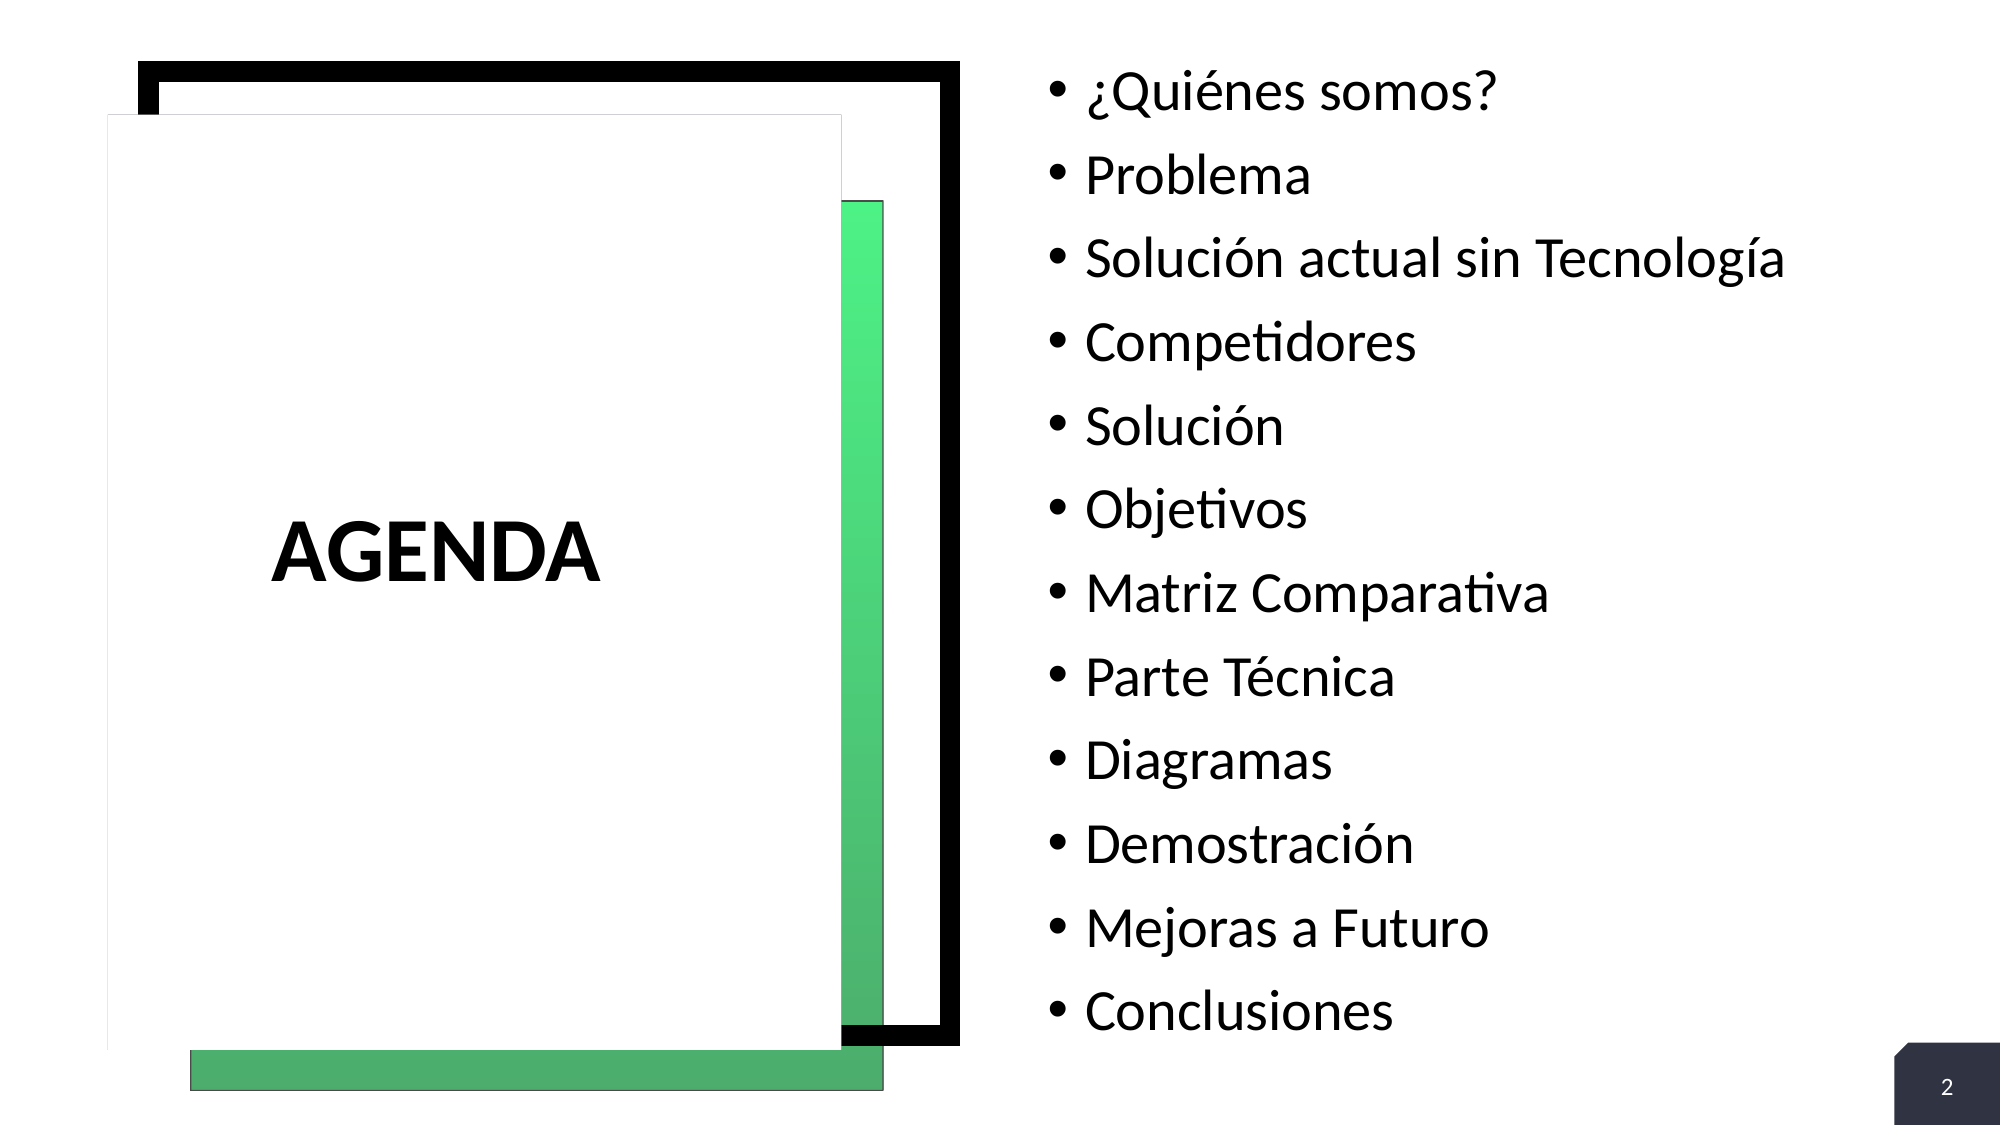

¿Quiénes somos?
Problema
Solución actual sin Tecnología
Competidores
Solución
Objetivos
Matriz Comparativa
Parte Técnica
Diagramas
Demostración
Mejoras a Futuro
Conclusiones
# AGENDA
2